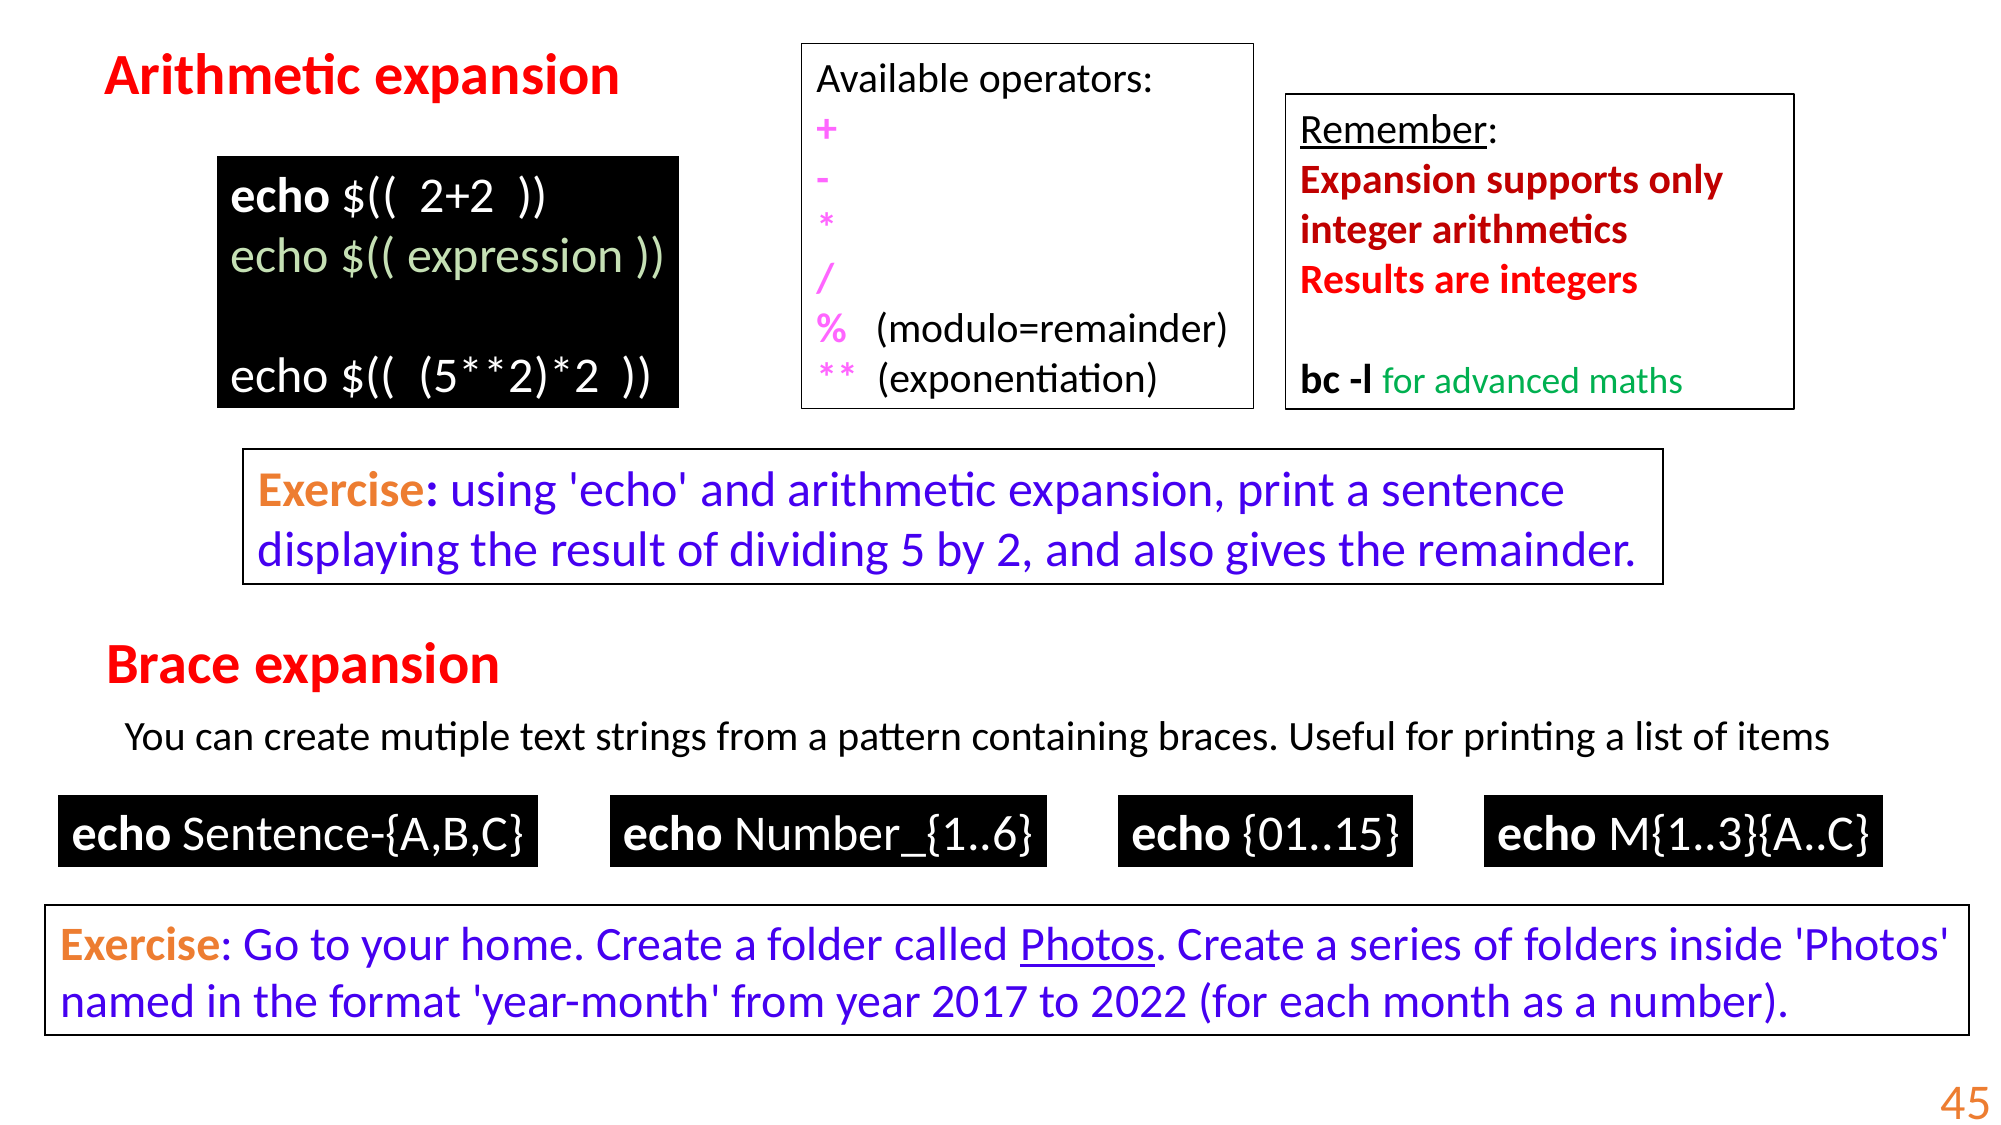

Arithmetic expansion
Available operators:
+
-
*
/
%   (modulo=remainder)
**  (exponentiation)
Remember:
Expansion supports only integer arithmetics
Results are integers

bc -l for advanced maths
echo $((  2+2  ))
echo $(( expression ))

echo $((  (5**2)*2  ))
Exercise: using 'echo' and arithmetic expansion, print a sentence displaying the result of dividing 5 by 2, and also gives the remainder.
Brace expansion
You can create mutiple text strings from a pattern containing braces. Useful for printing a list of items
echo {01..15}
echo M{1..3}{A..C}
echo Number_{1..6}
echo Sentence-{A,B,C}
Exercise: Go to your home. Create a folder called Photos. Create a series of folders inside 'Photos' named in the format 'year-month' from year 2017 to 2022 (for each month as a number).
45